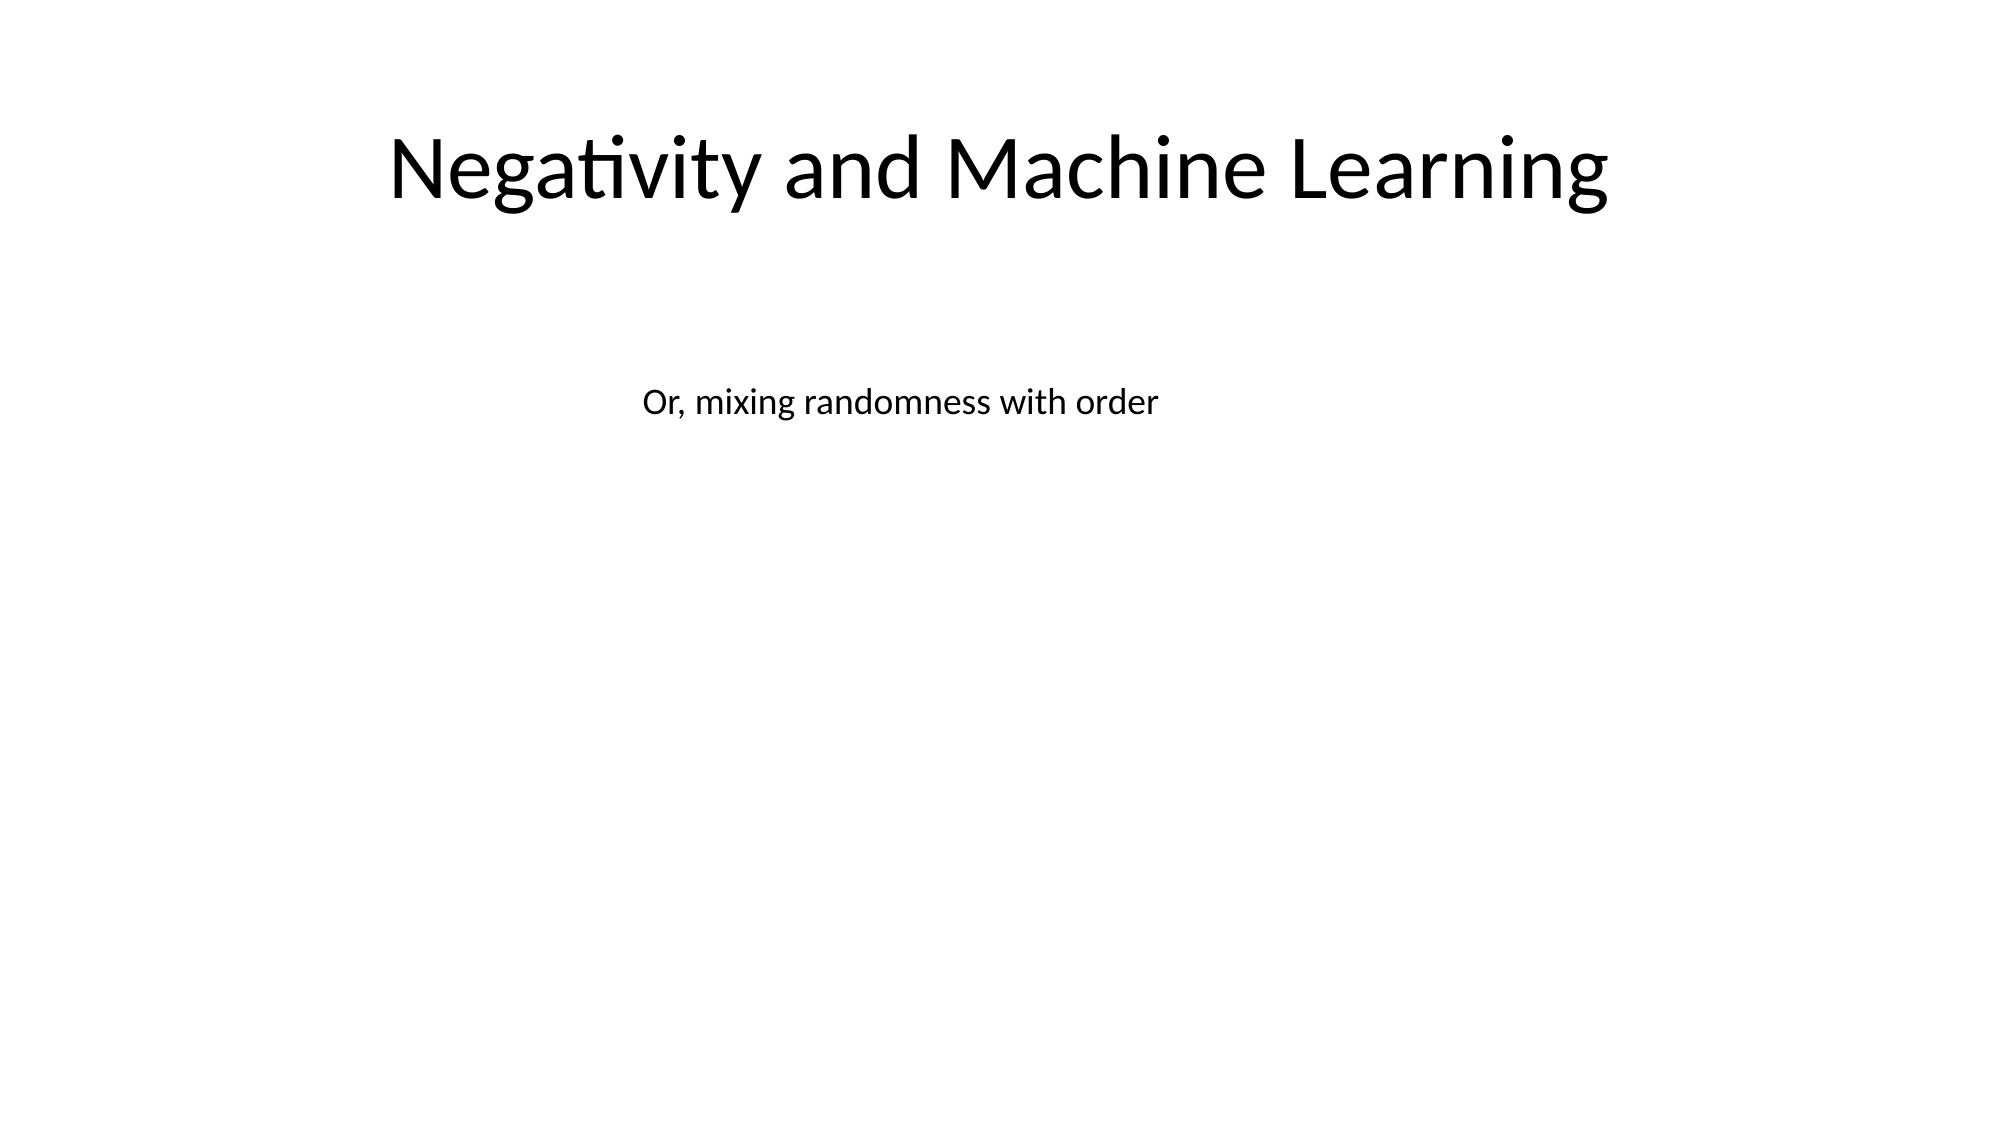

# Negativity and Machine Learning
Or, mixing randomness with order